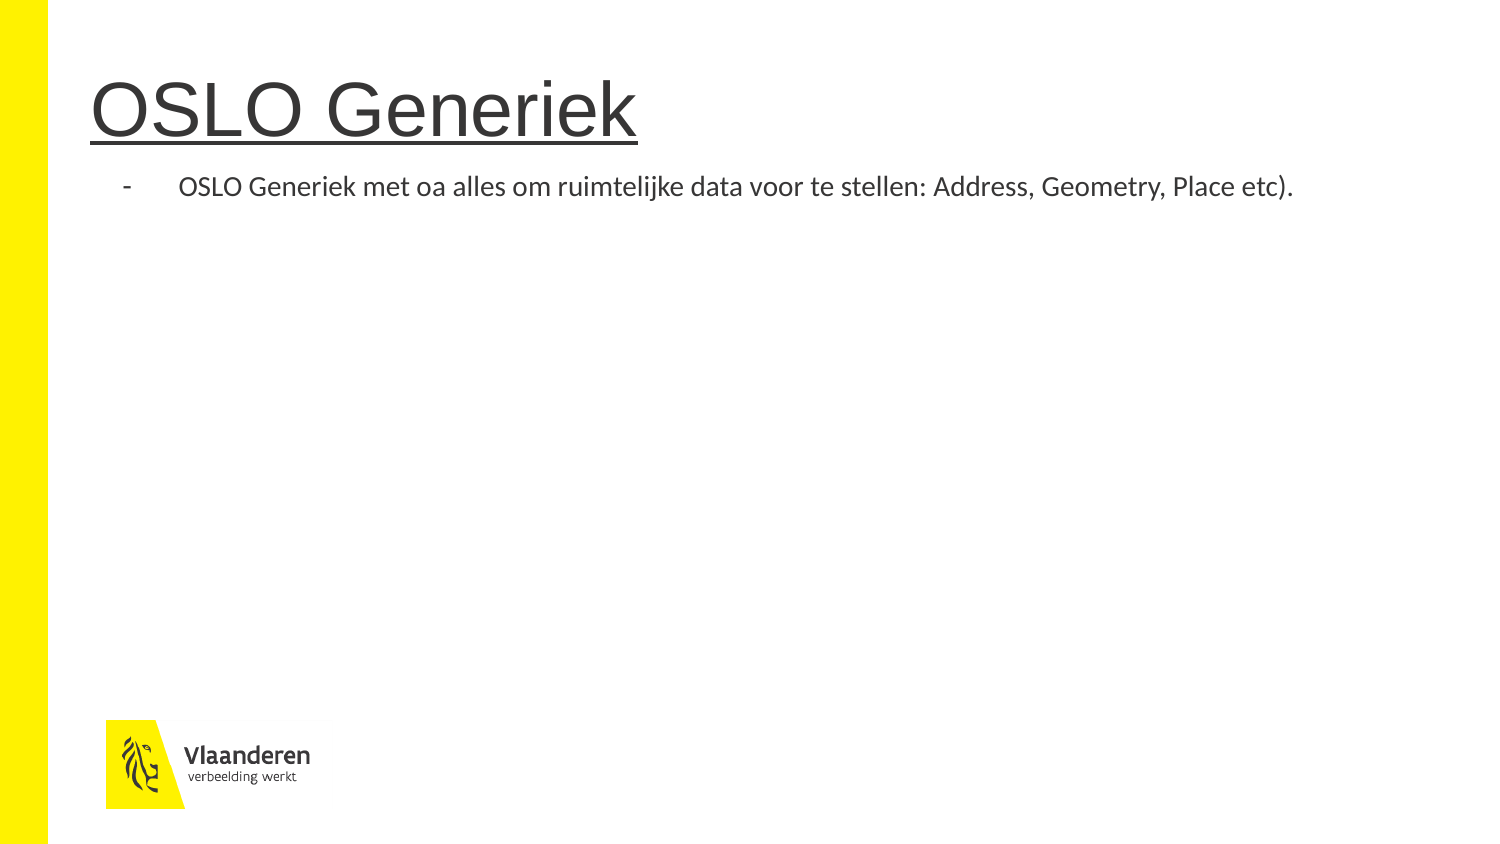

# OSLO Generiek
OSLO Generiek met oa alles om ruimtelijke data voor te stellen: Address, Geometry, Place etc).